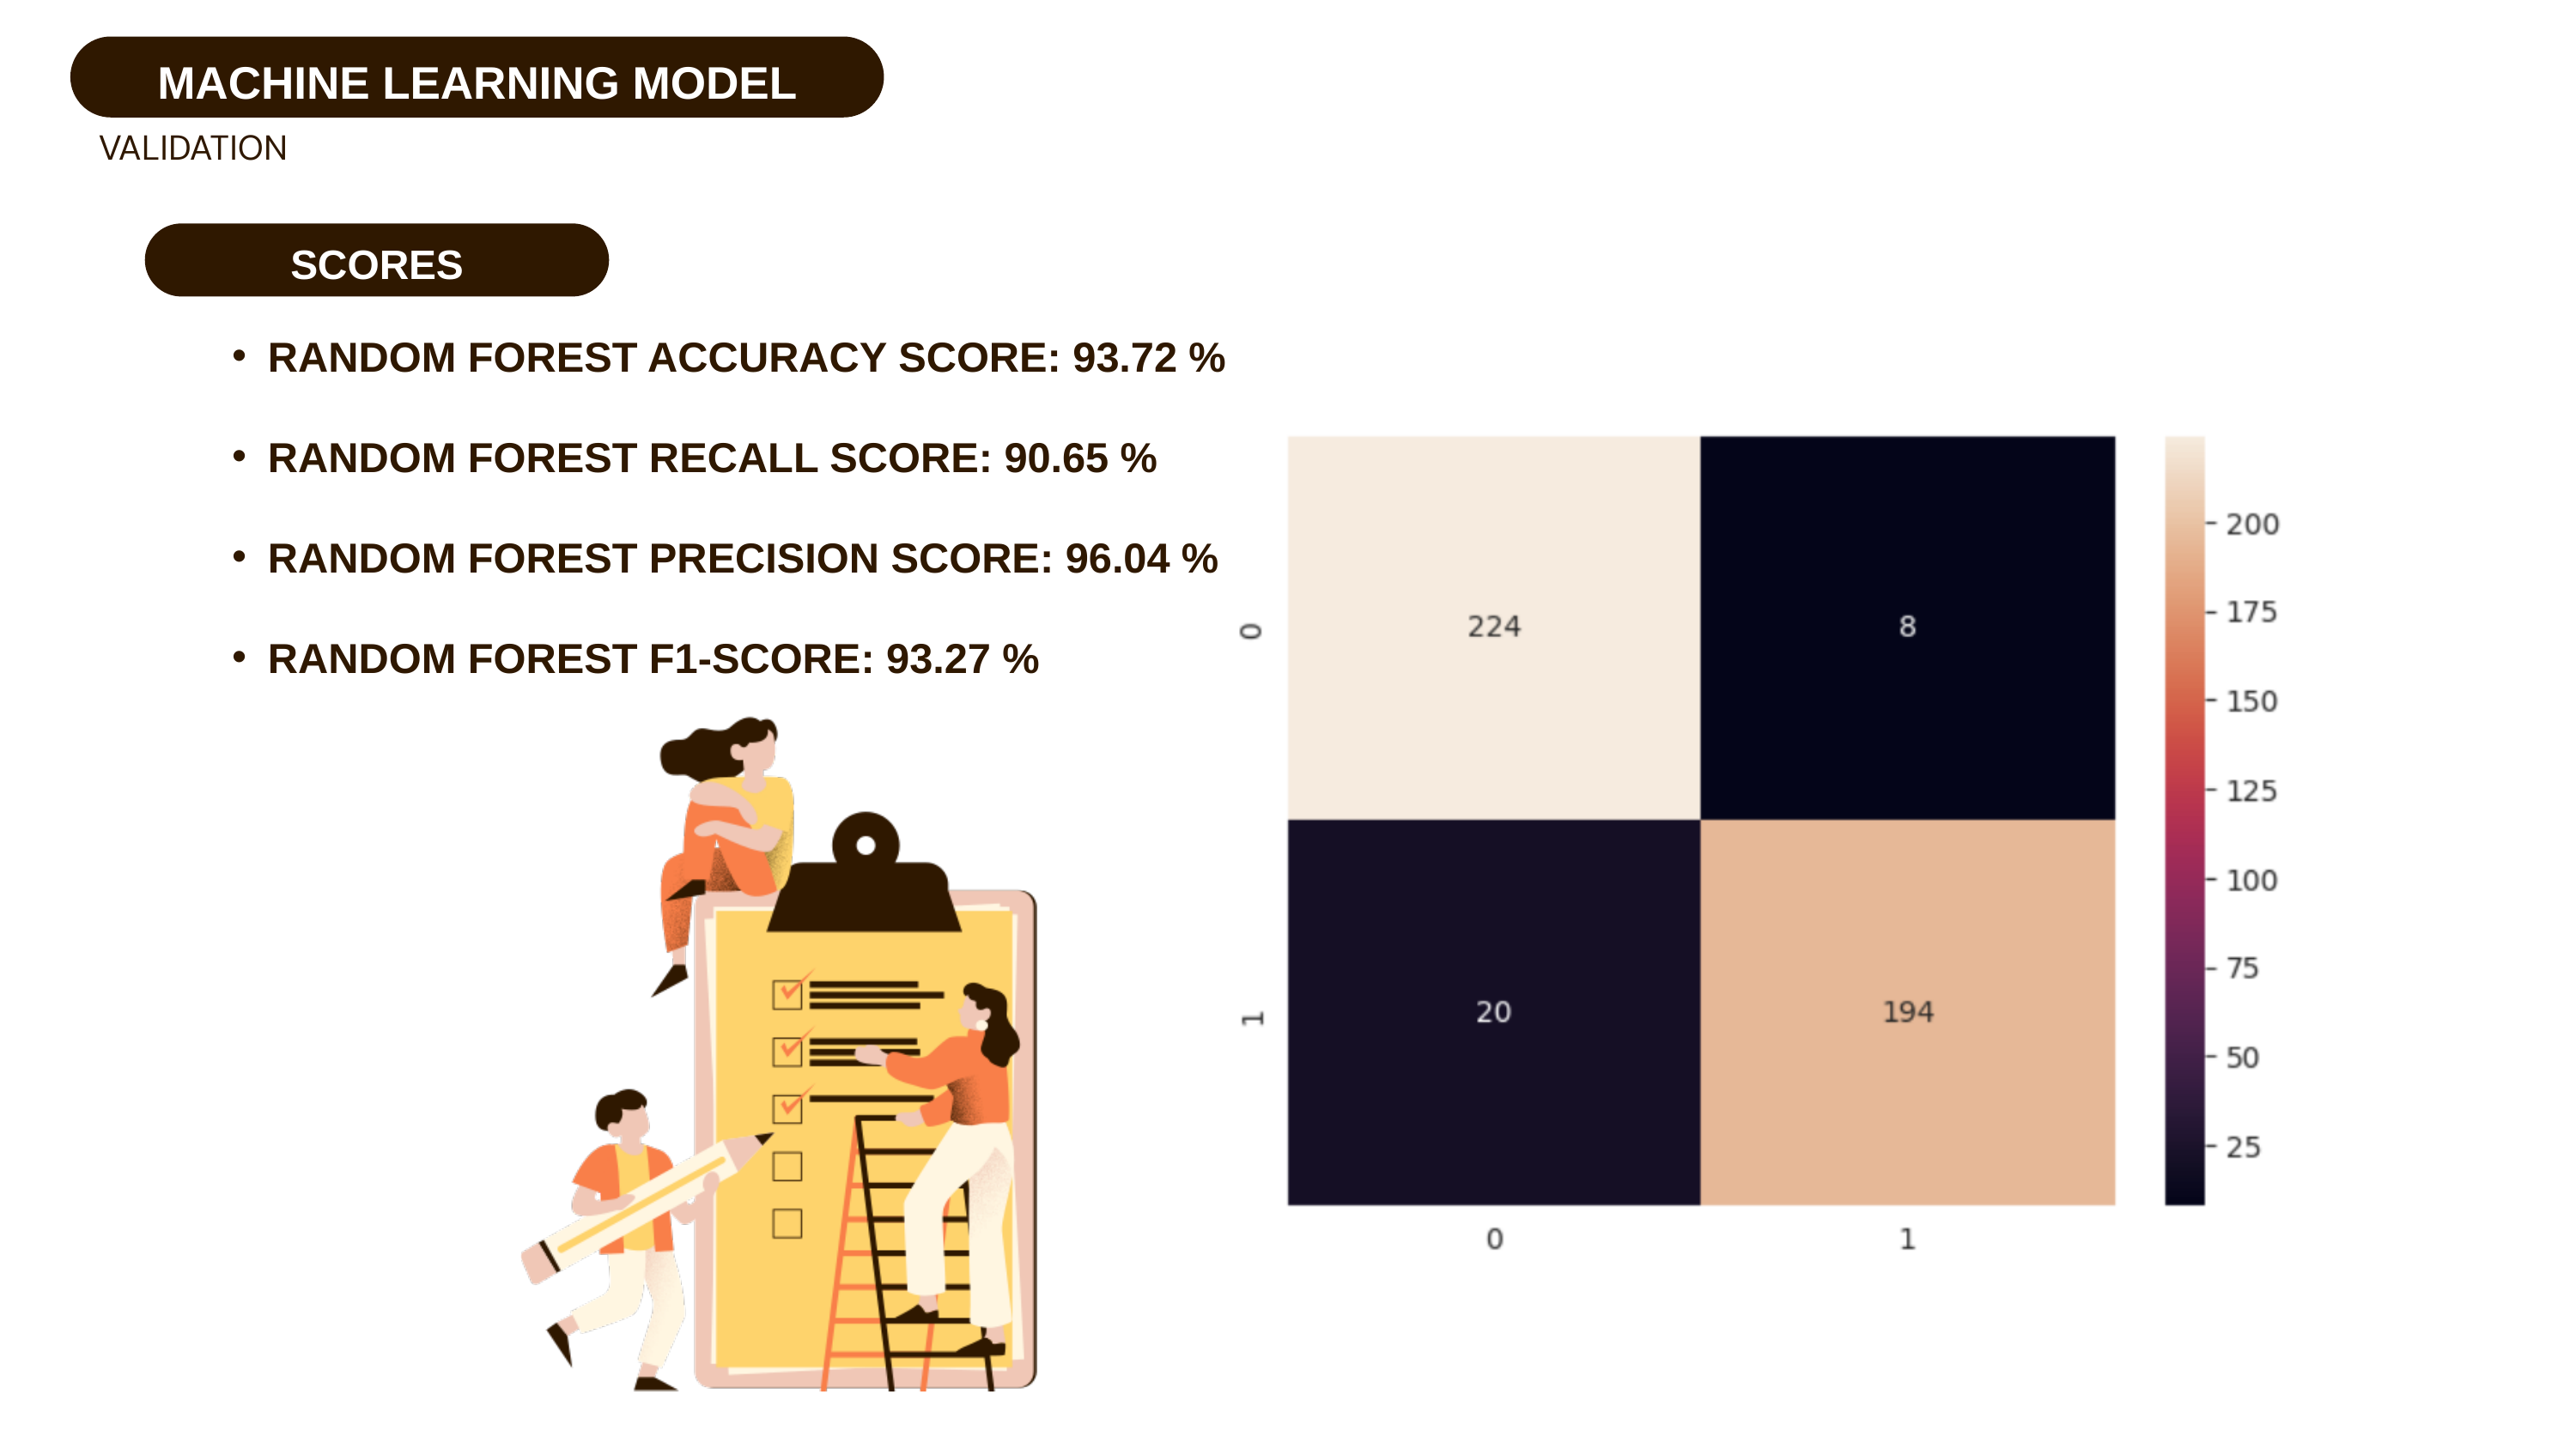

MACHINE LEARNING MODEL
VALIDATION

SCORES
RANDOM FOREST ACCURACY SCORE: 93.72 %

RANDOM FOREST RECALL SCORE: 90.65 %

RANDOM FOREST PRECISION SCORE: 96.04 %

RANDOM FOREST F1-SCORE: 93.27 %